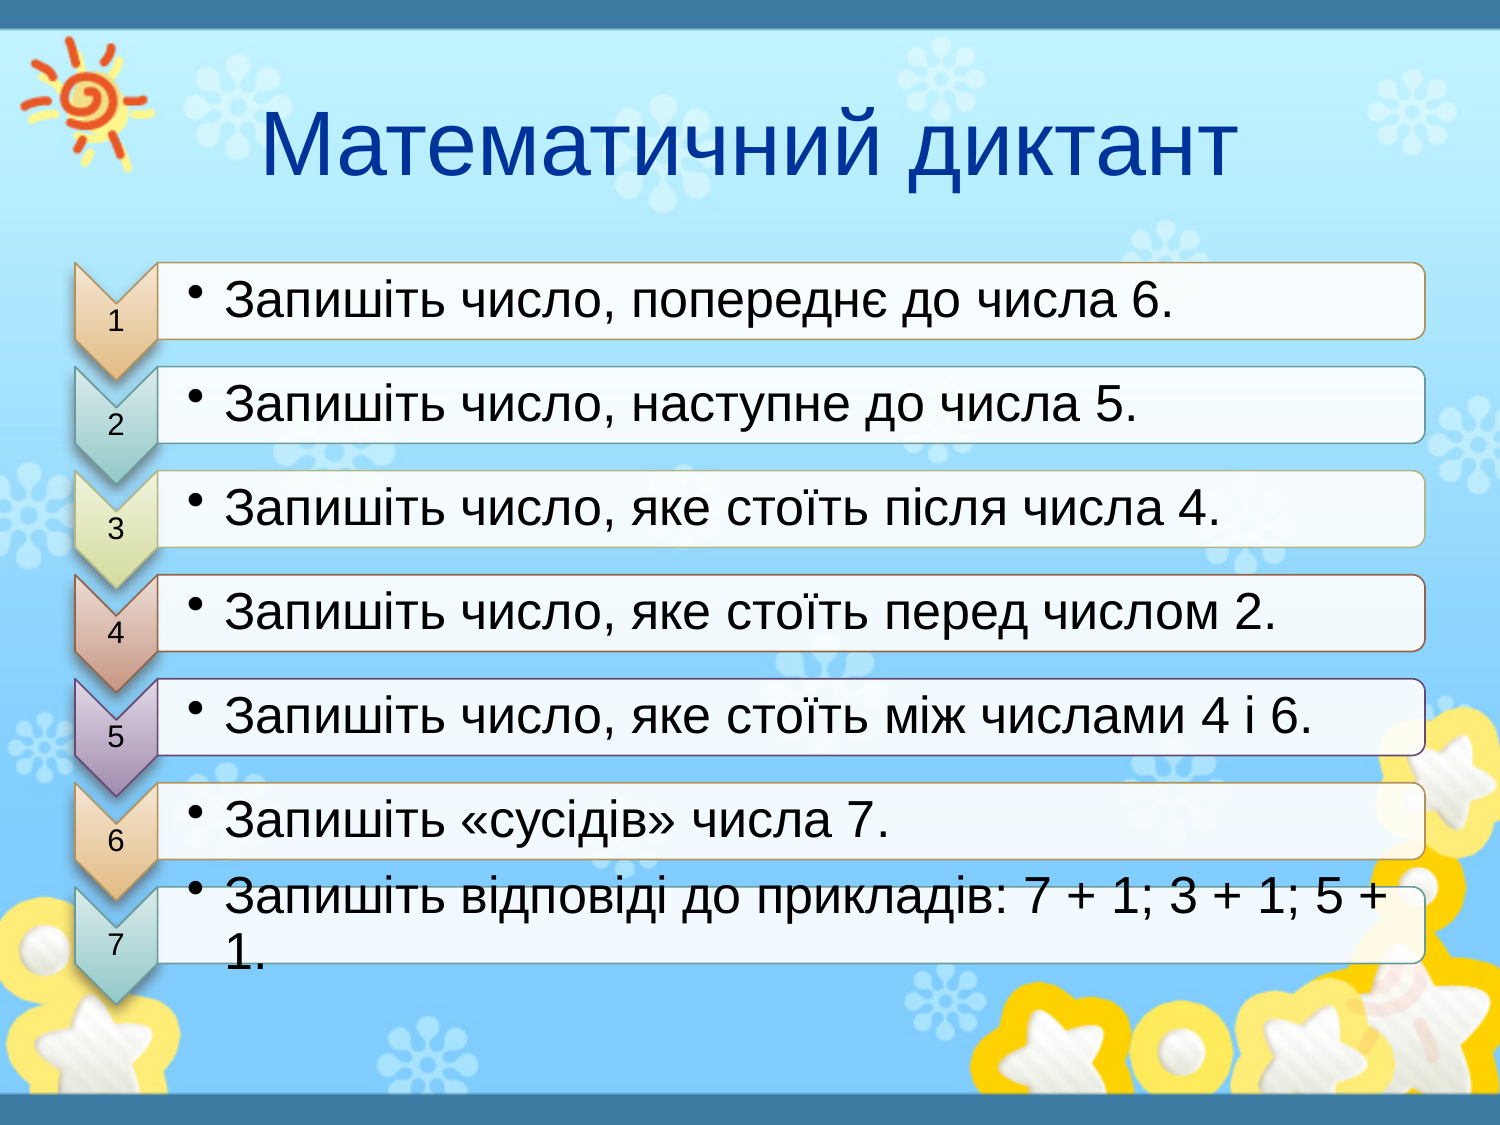

# Математичний диктант
1
Запишіть число, попереднє до числа 6.
2
Запишіть число, наступне до числа 5.
3
Запишіть число, яке стоїть після числа 4.
4
Запишіть число, яке стоїть перед числом 2.
5
Запишіть число, яке стоїть між числами 4 і 6.
6
Запишіть «сусідів» числа 7.
7
Запишіть відповіді до прикладів: 7 + 1; 3 + 1; 5 + 1.